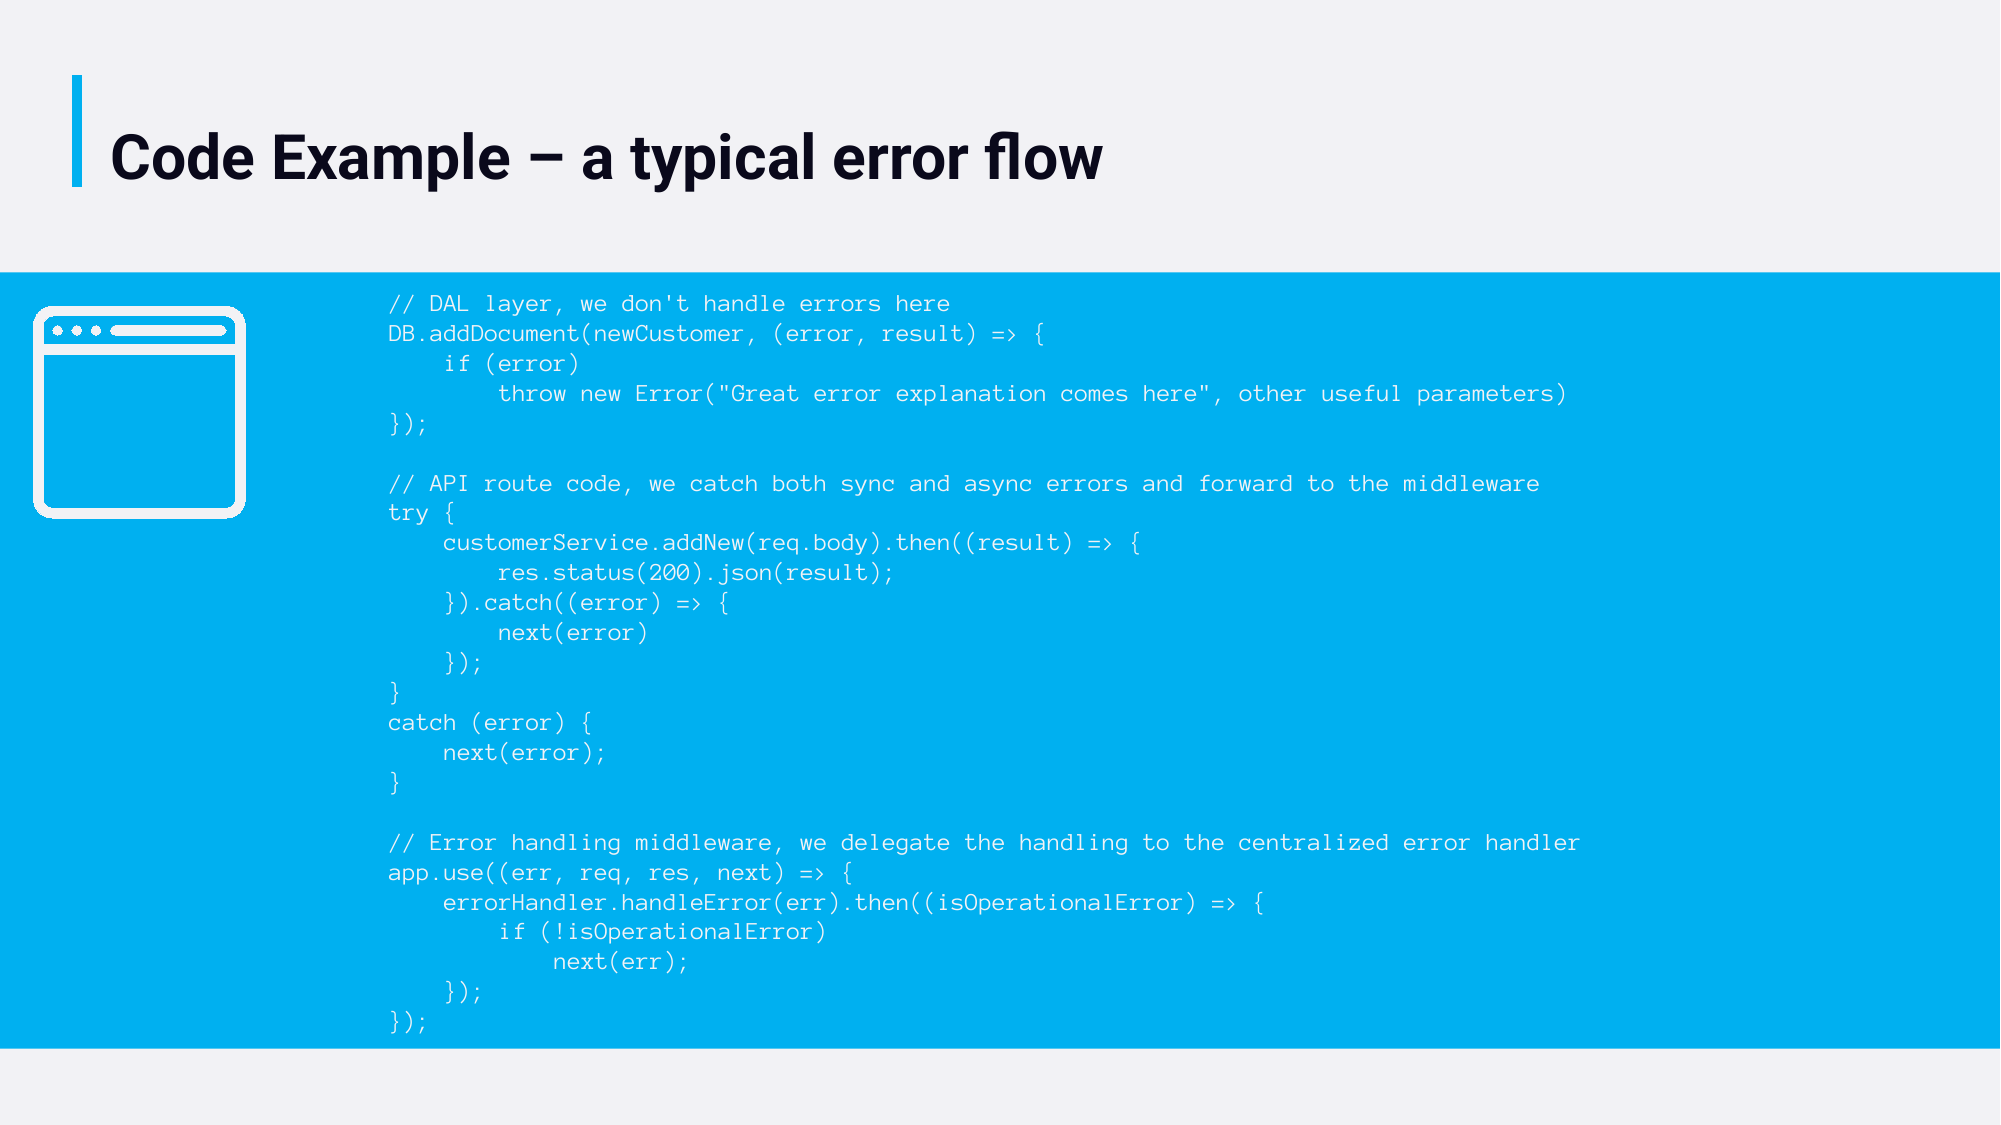

# Code Example – a typical error flow

// DAL layer, we don't handle errors here
DB.addDocument(newCustomer, (error, result) => {
    if (error)
        throw new Error("Great error explanation comes here", other useful parameters)
});

// API route code, we catch both sync and async errors and forward to the middleware
try {
    customerService.addNew(req.body).then((result) => {
        res.status(200).json(result);
    }).catch((error) => {
        next(error)
    });
}
catch (error) {
    next(error);
}

// Error handling middleware, we delegate the handling to the centralized error handler
app.use((err, req, res, next) => {
    errorHandler.handleError(err).then((isOperationalError) => {
        if (!isOperationalError)
            next(err);
    });
});